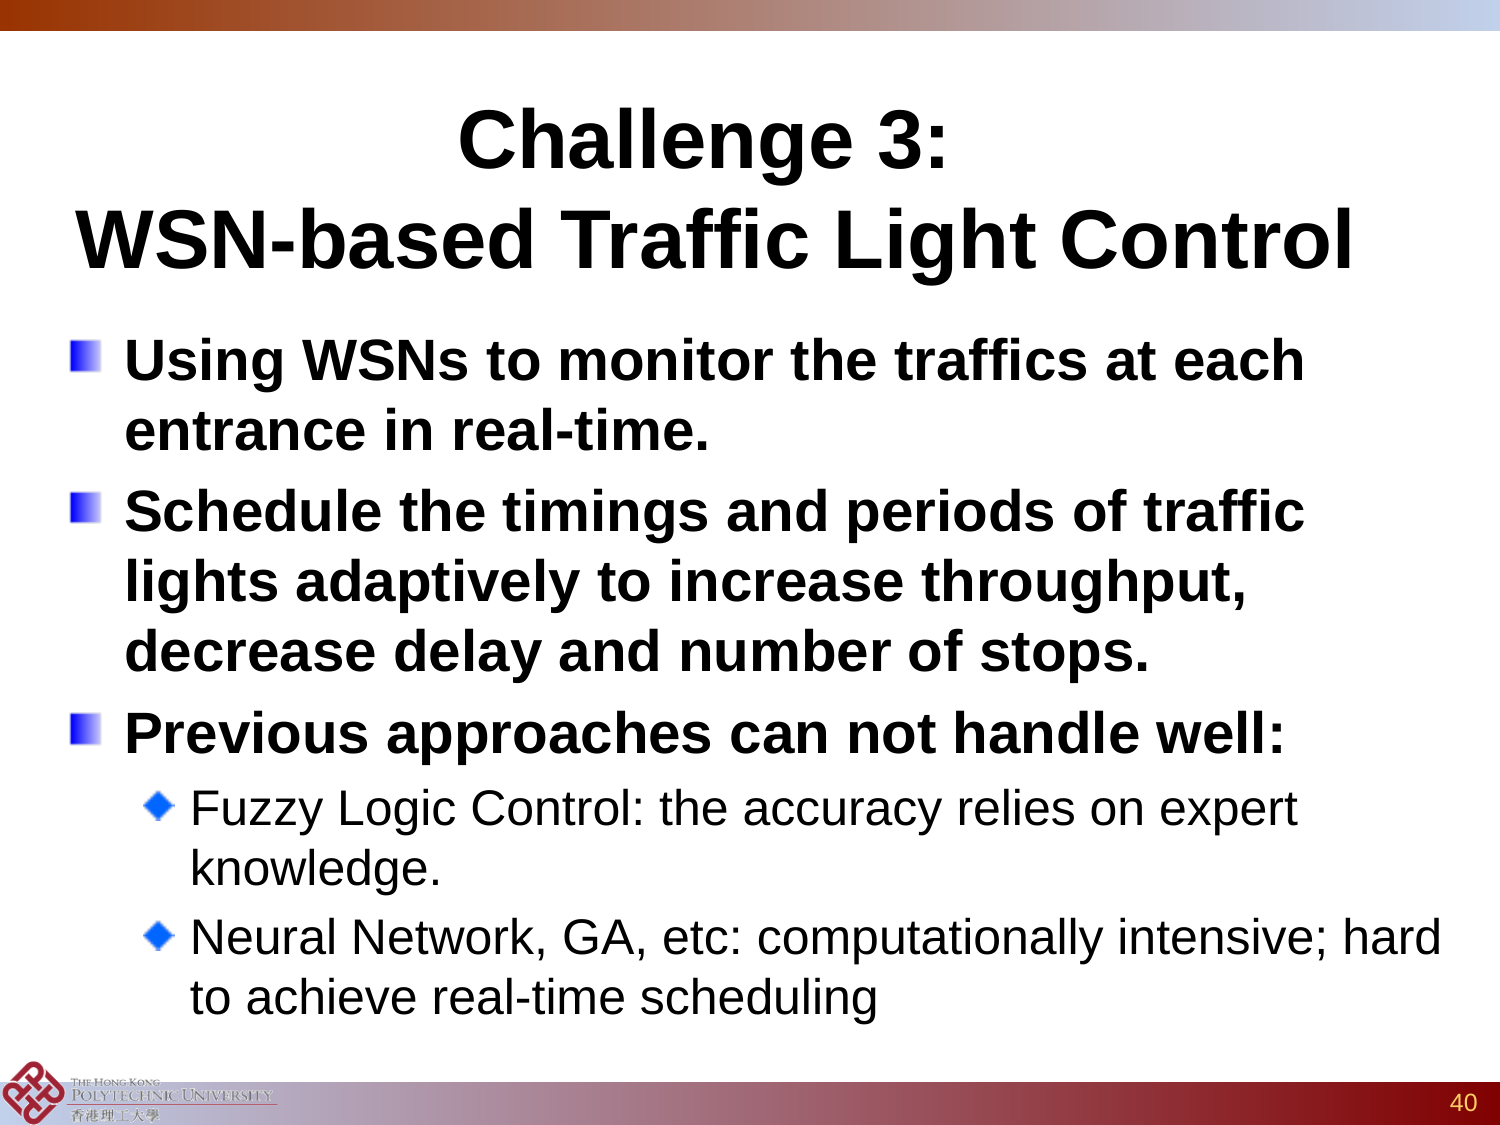

# Challenge 3: WSN-based Traffic Light Control
Using WSNs to monitor the traffics at each entrance in real-time.
Schedule the timings and periods of traffic lights adaptively to increase throughput, decrease delay and number of stops.
Previous approaches can not handle well:
Fuzzy Logic Control: the accuracy relies on expert knowledge.
Neural Network, GA, etc: computationally intensive; hard to achieve real-time scheduling